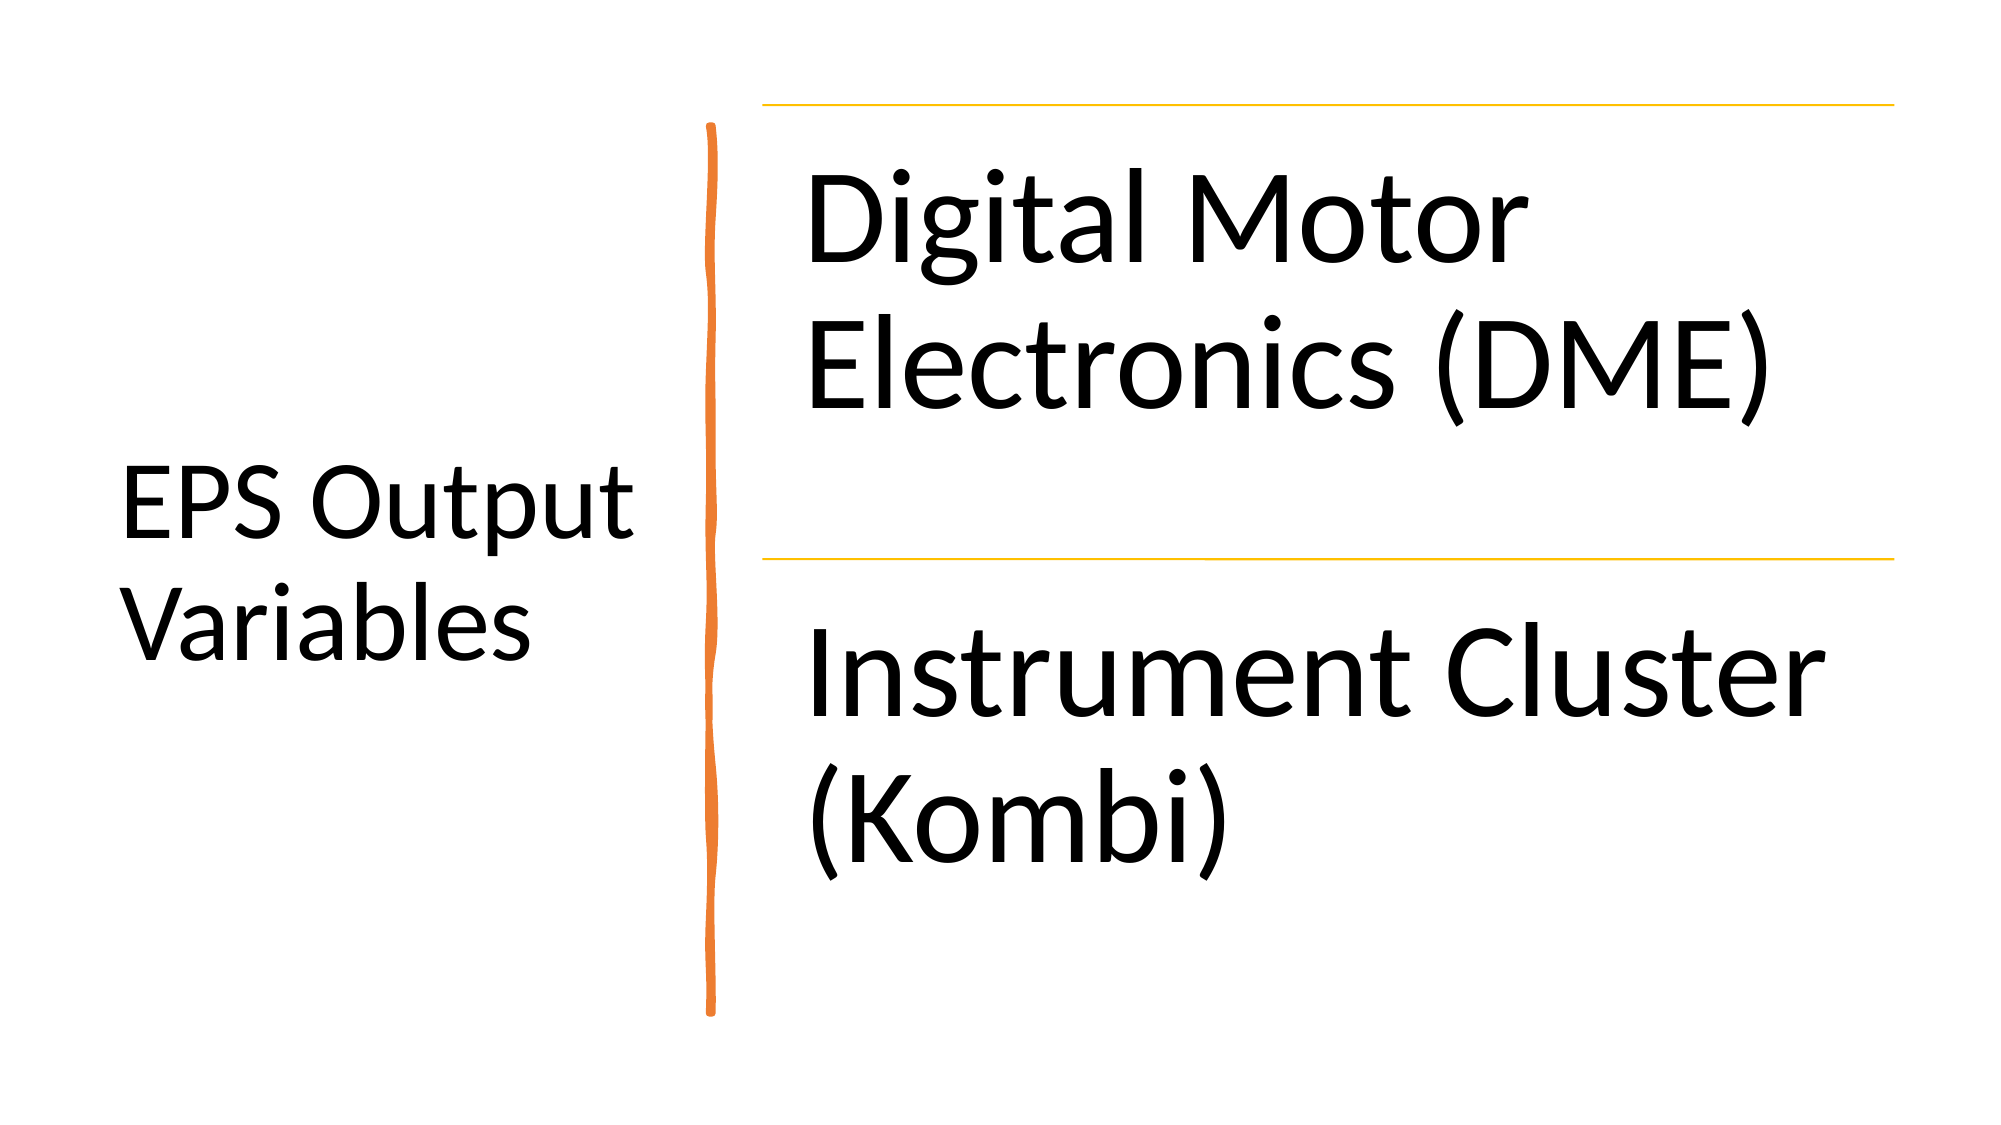

Digital Motor Electronics (DME)
Instrument Cluster (Kombi)
# EPS Output Variables